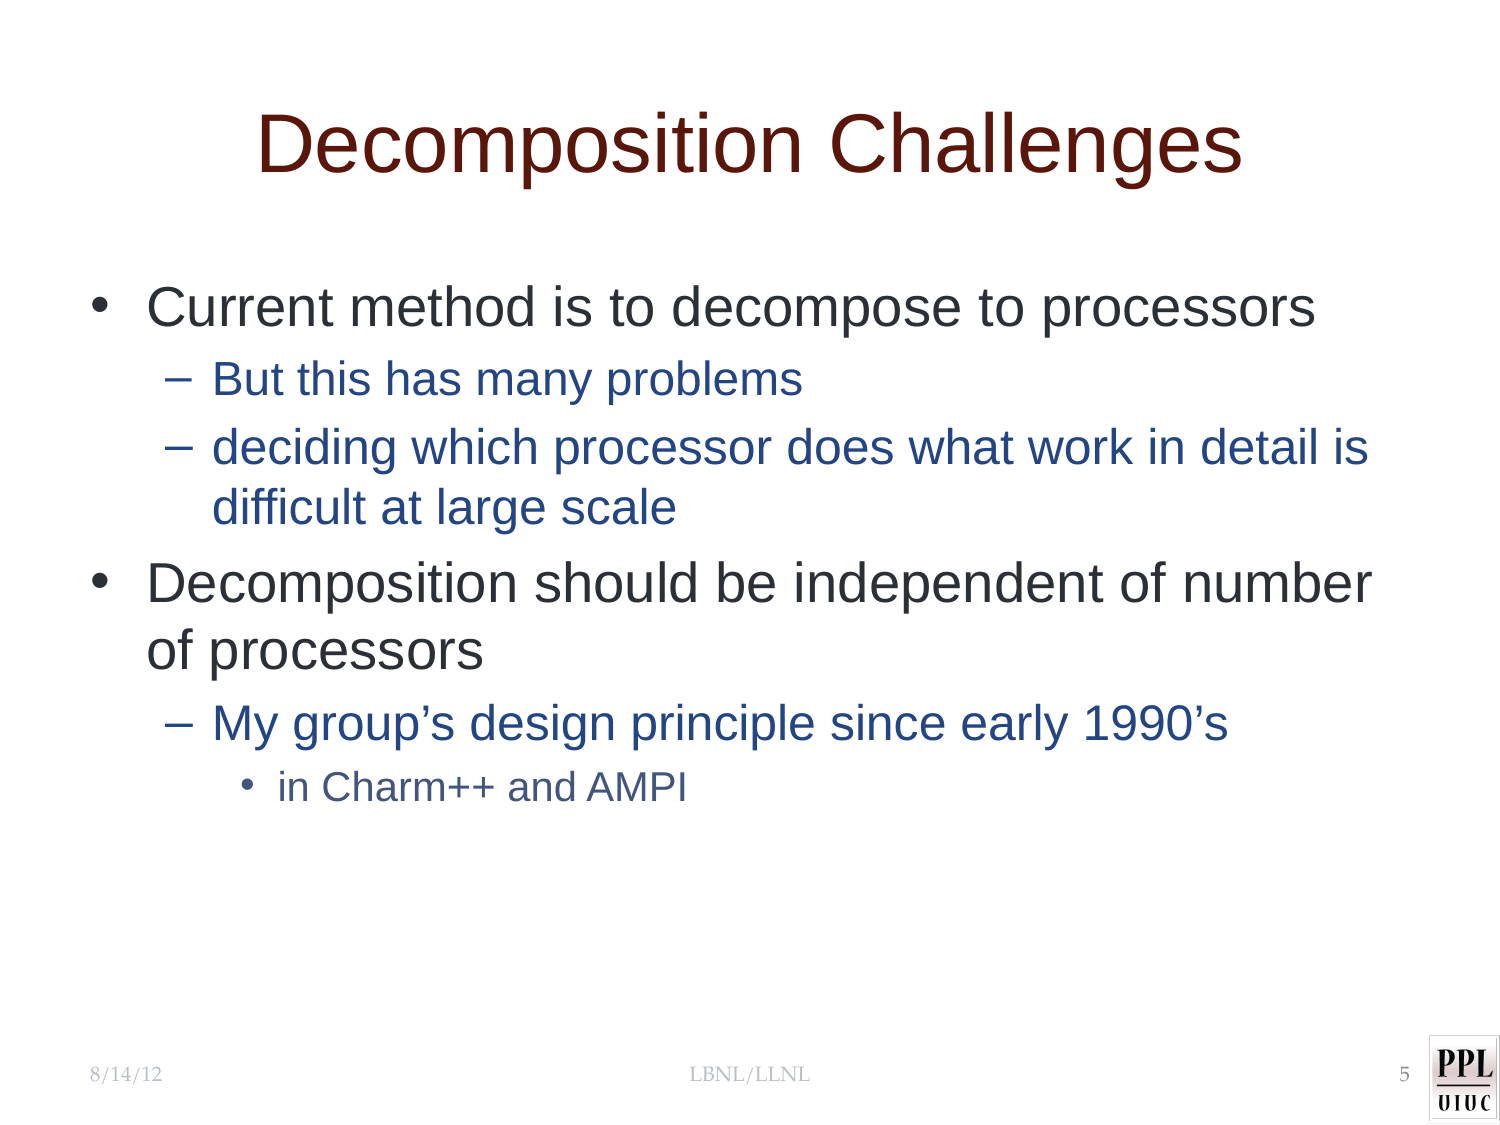

# Decomposition Challenges
Current method is to decompose to processors
But this has many problems
deciding which processor does what work in detail is difficult at large scale
Decomposition should be independent of number of processors
My group’s design principle since early 1990’s
in Charm++ and AMPI
8/14/12
LBNL/LLNL
5